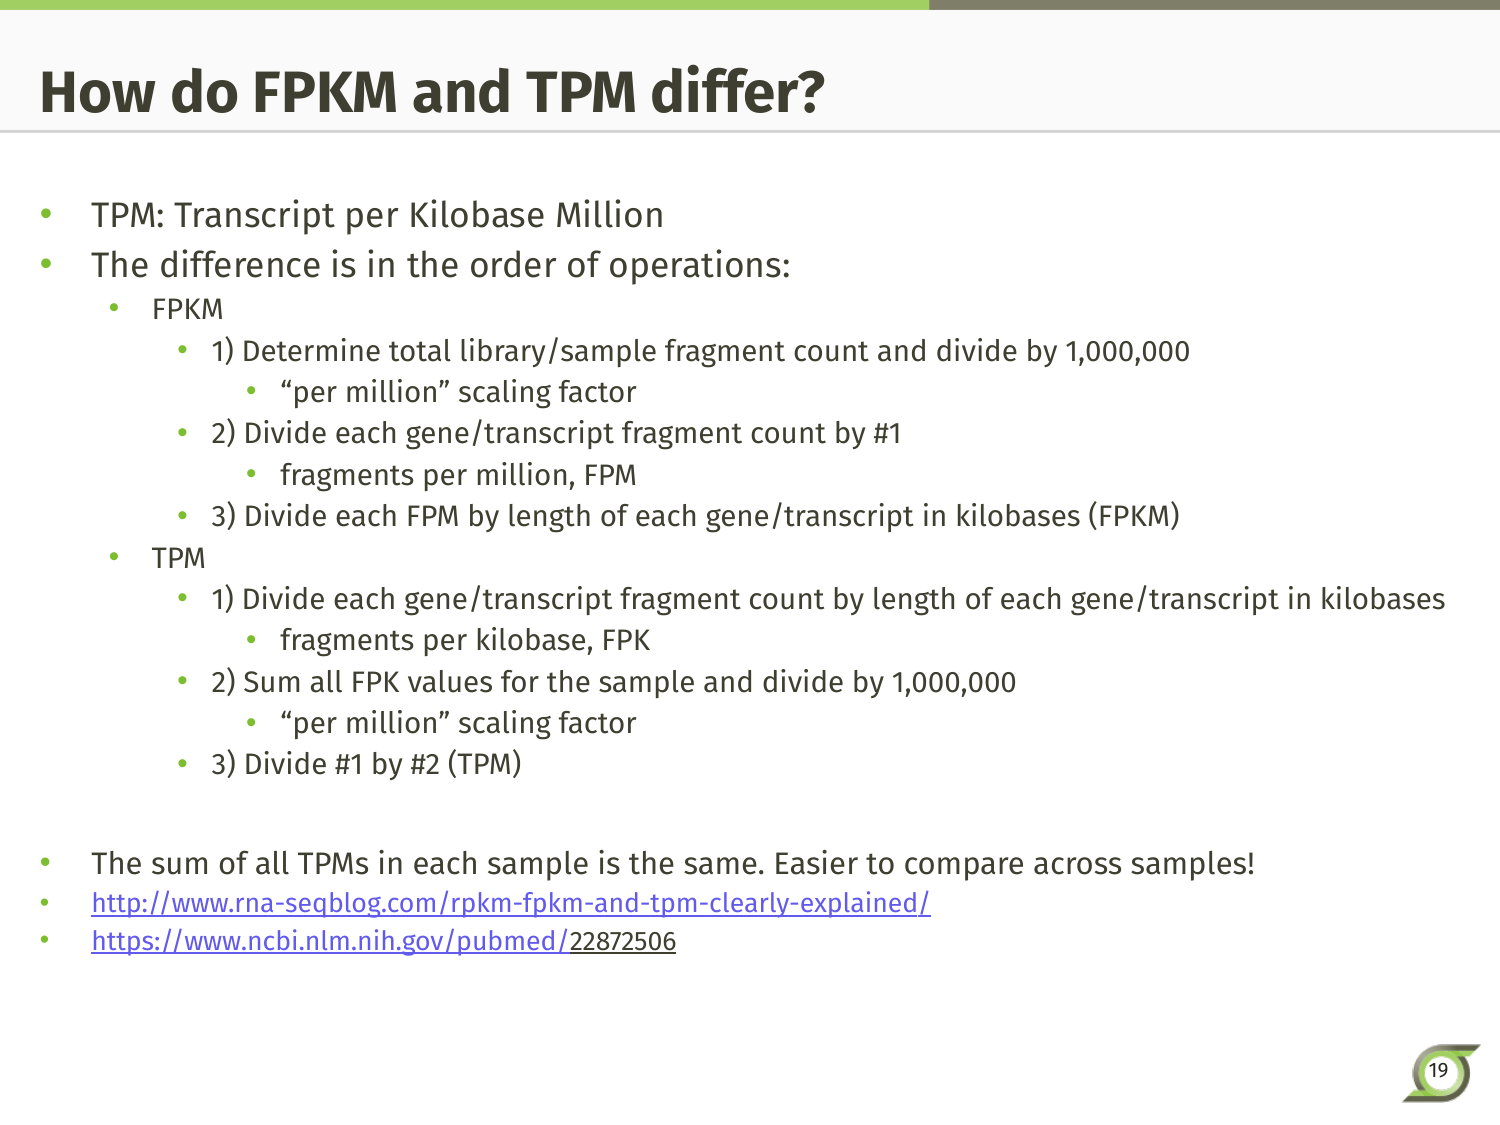

# How do FPKM and TPM differ?
TPM: Transcript per Kilobase Million
The difference is in the order of operations:
FPKM
1) Determine total library/sample fragment count and divide by 1,000,000
“per million” scaling factor
2) Divide each gene/transcript fragment count by #1
fragments per million, FPM
3) Divide each FPM by length of each gene/transcript in kilobases (FPKM)
TPM
1) Divide each gene/transcript fragment count by length of each gene/transcript in kilobases
fragments per kilobase, FPK
2) Sum all FPK values for the sample and divide by 1,000,000
“per million” scaling factor
3) Divide #1 by #2 (TPM)

The sum of all TPMs in each sample is the same. Easier to compare across samples!
http://www.rna-seqblog.com/rpkm-fpkm-and-tpm-clearly-explained/
https://www.ncbi.nlm.nih.gov/pubmed/22872506